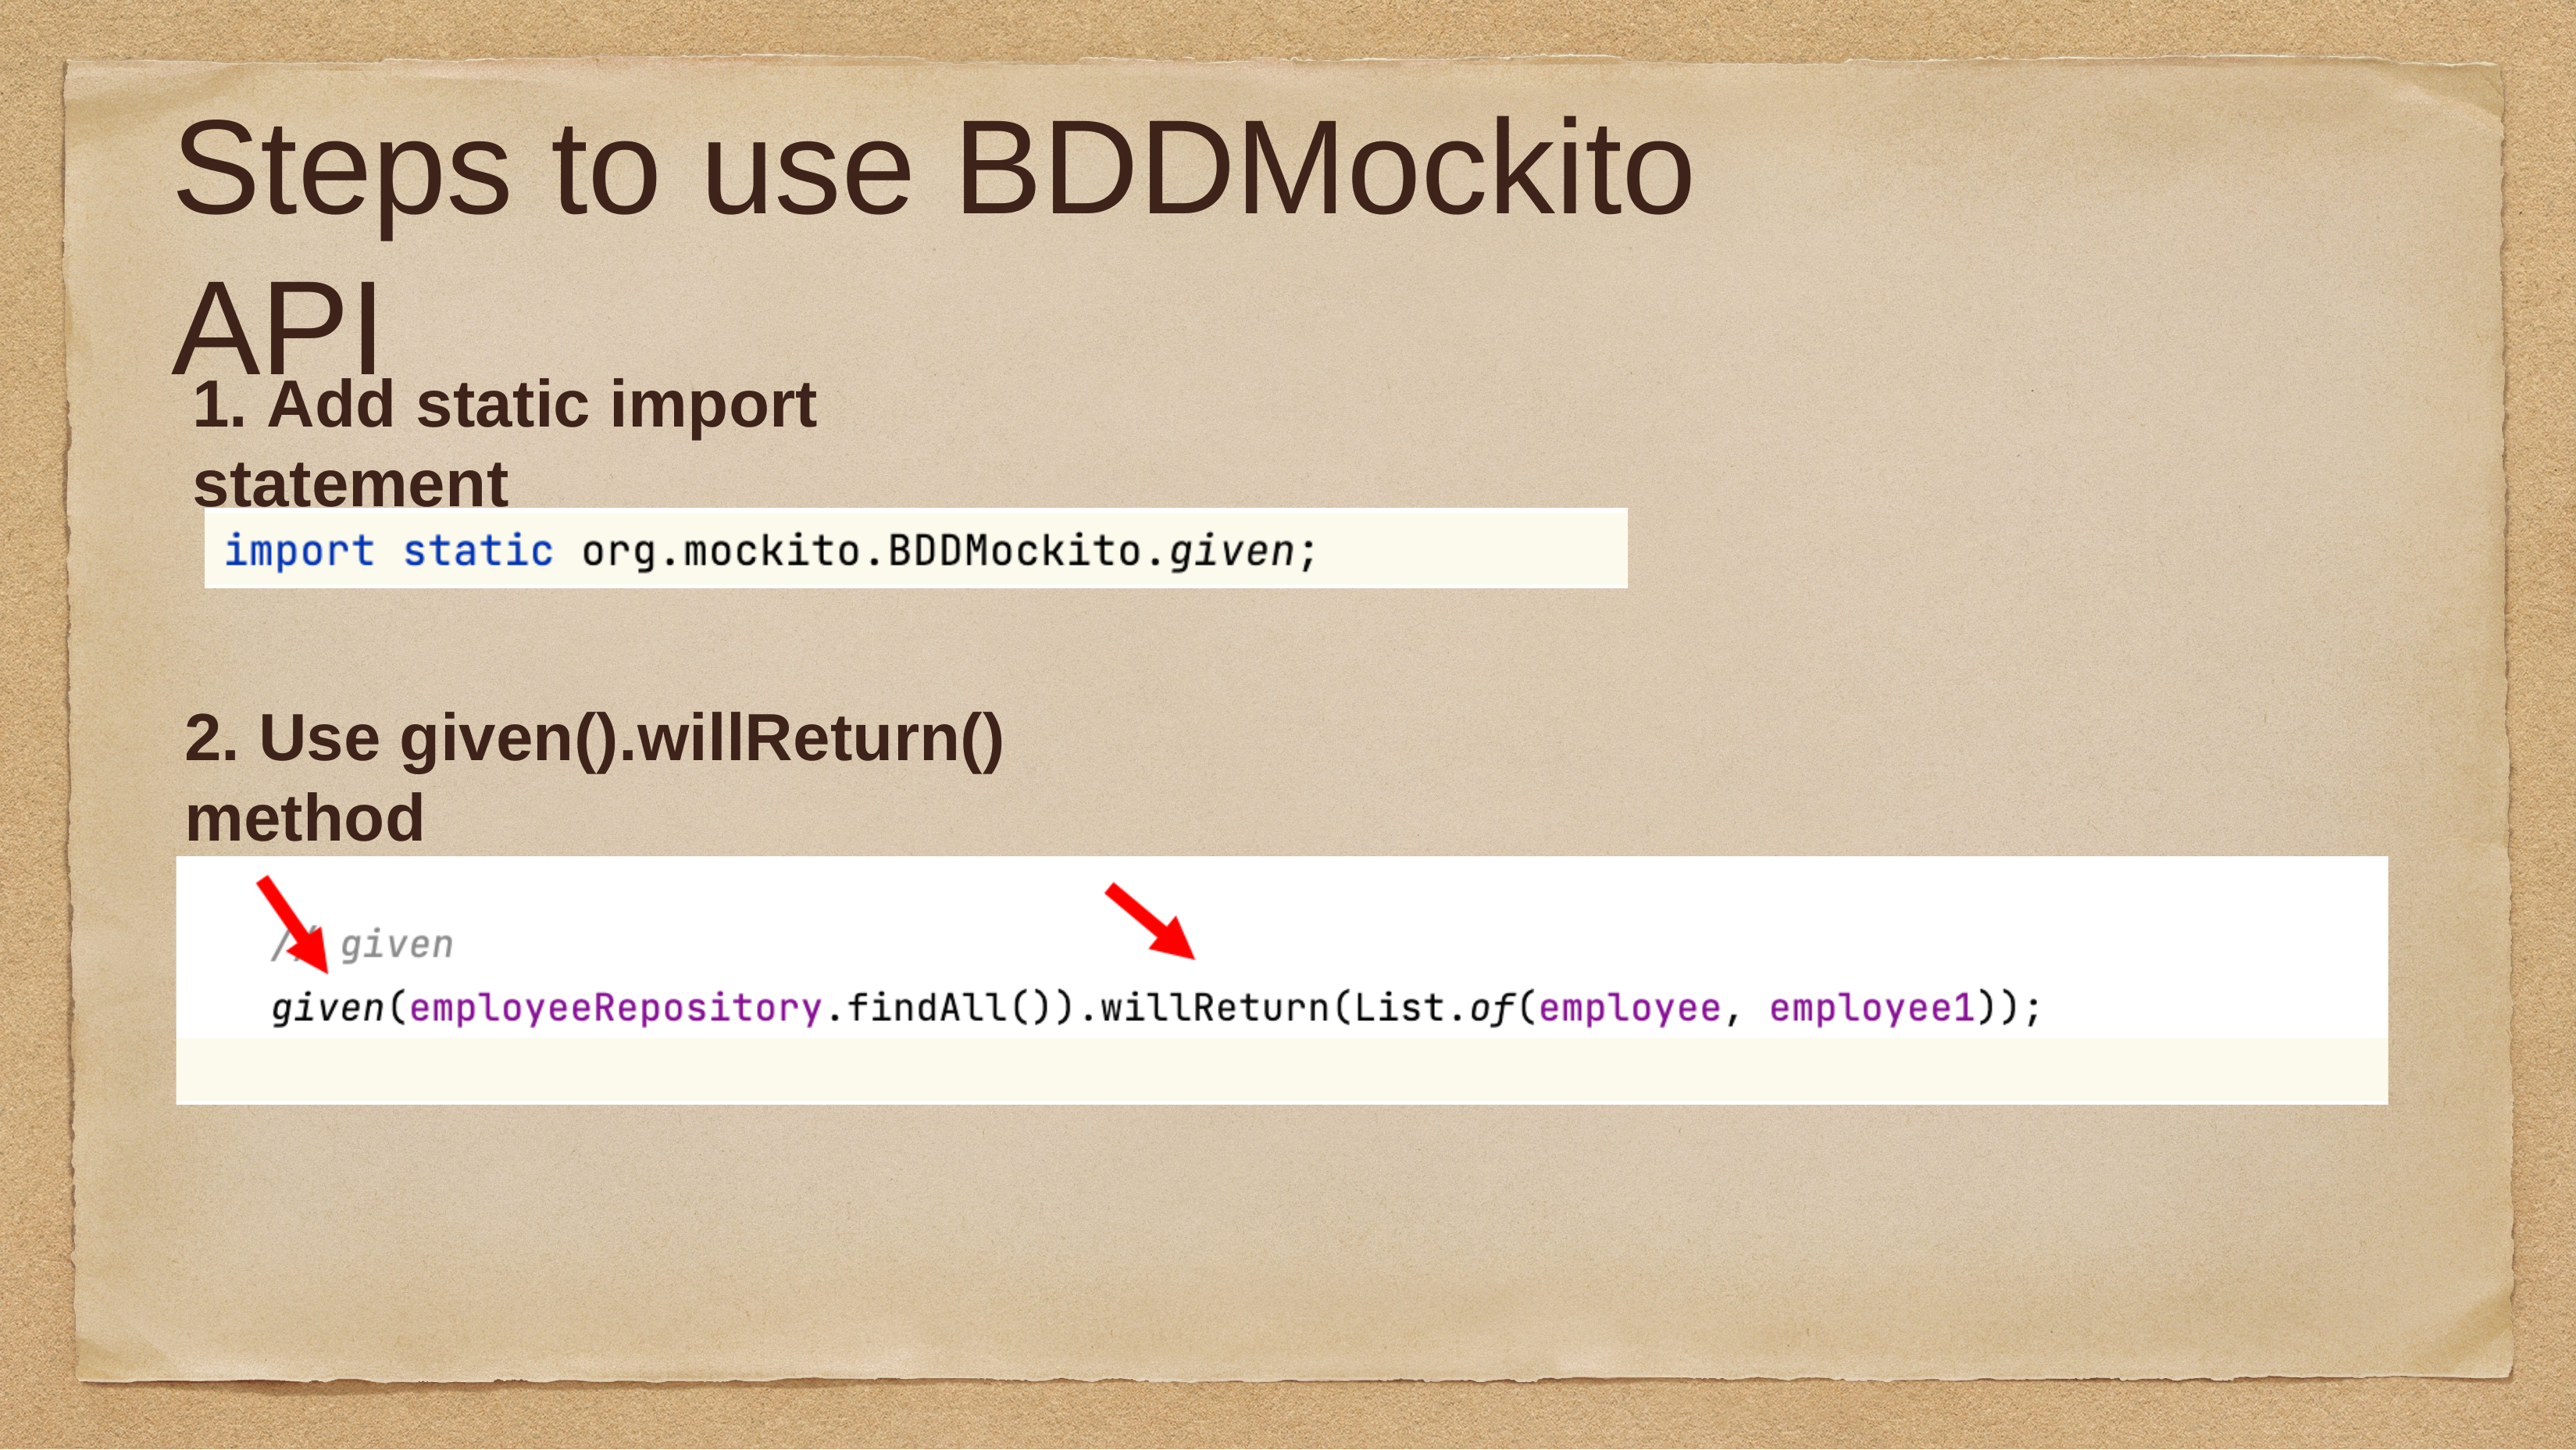

# Steps to use BDDMockito API
1. Add static import statement

2. Use given().willReturn() method